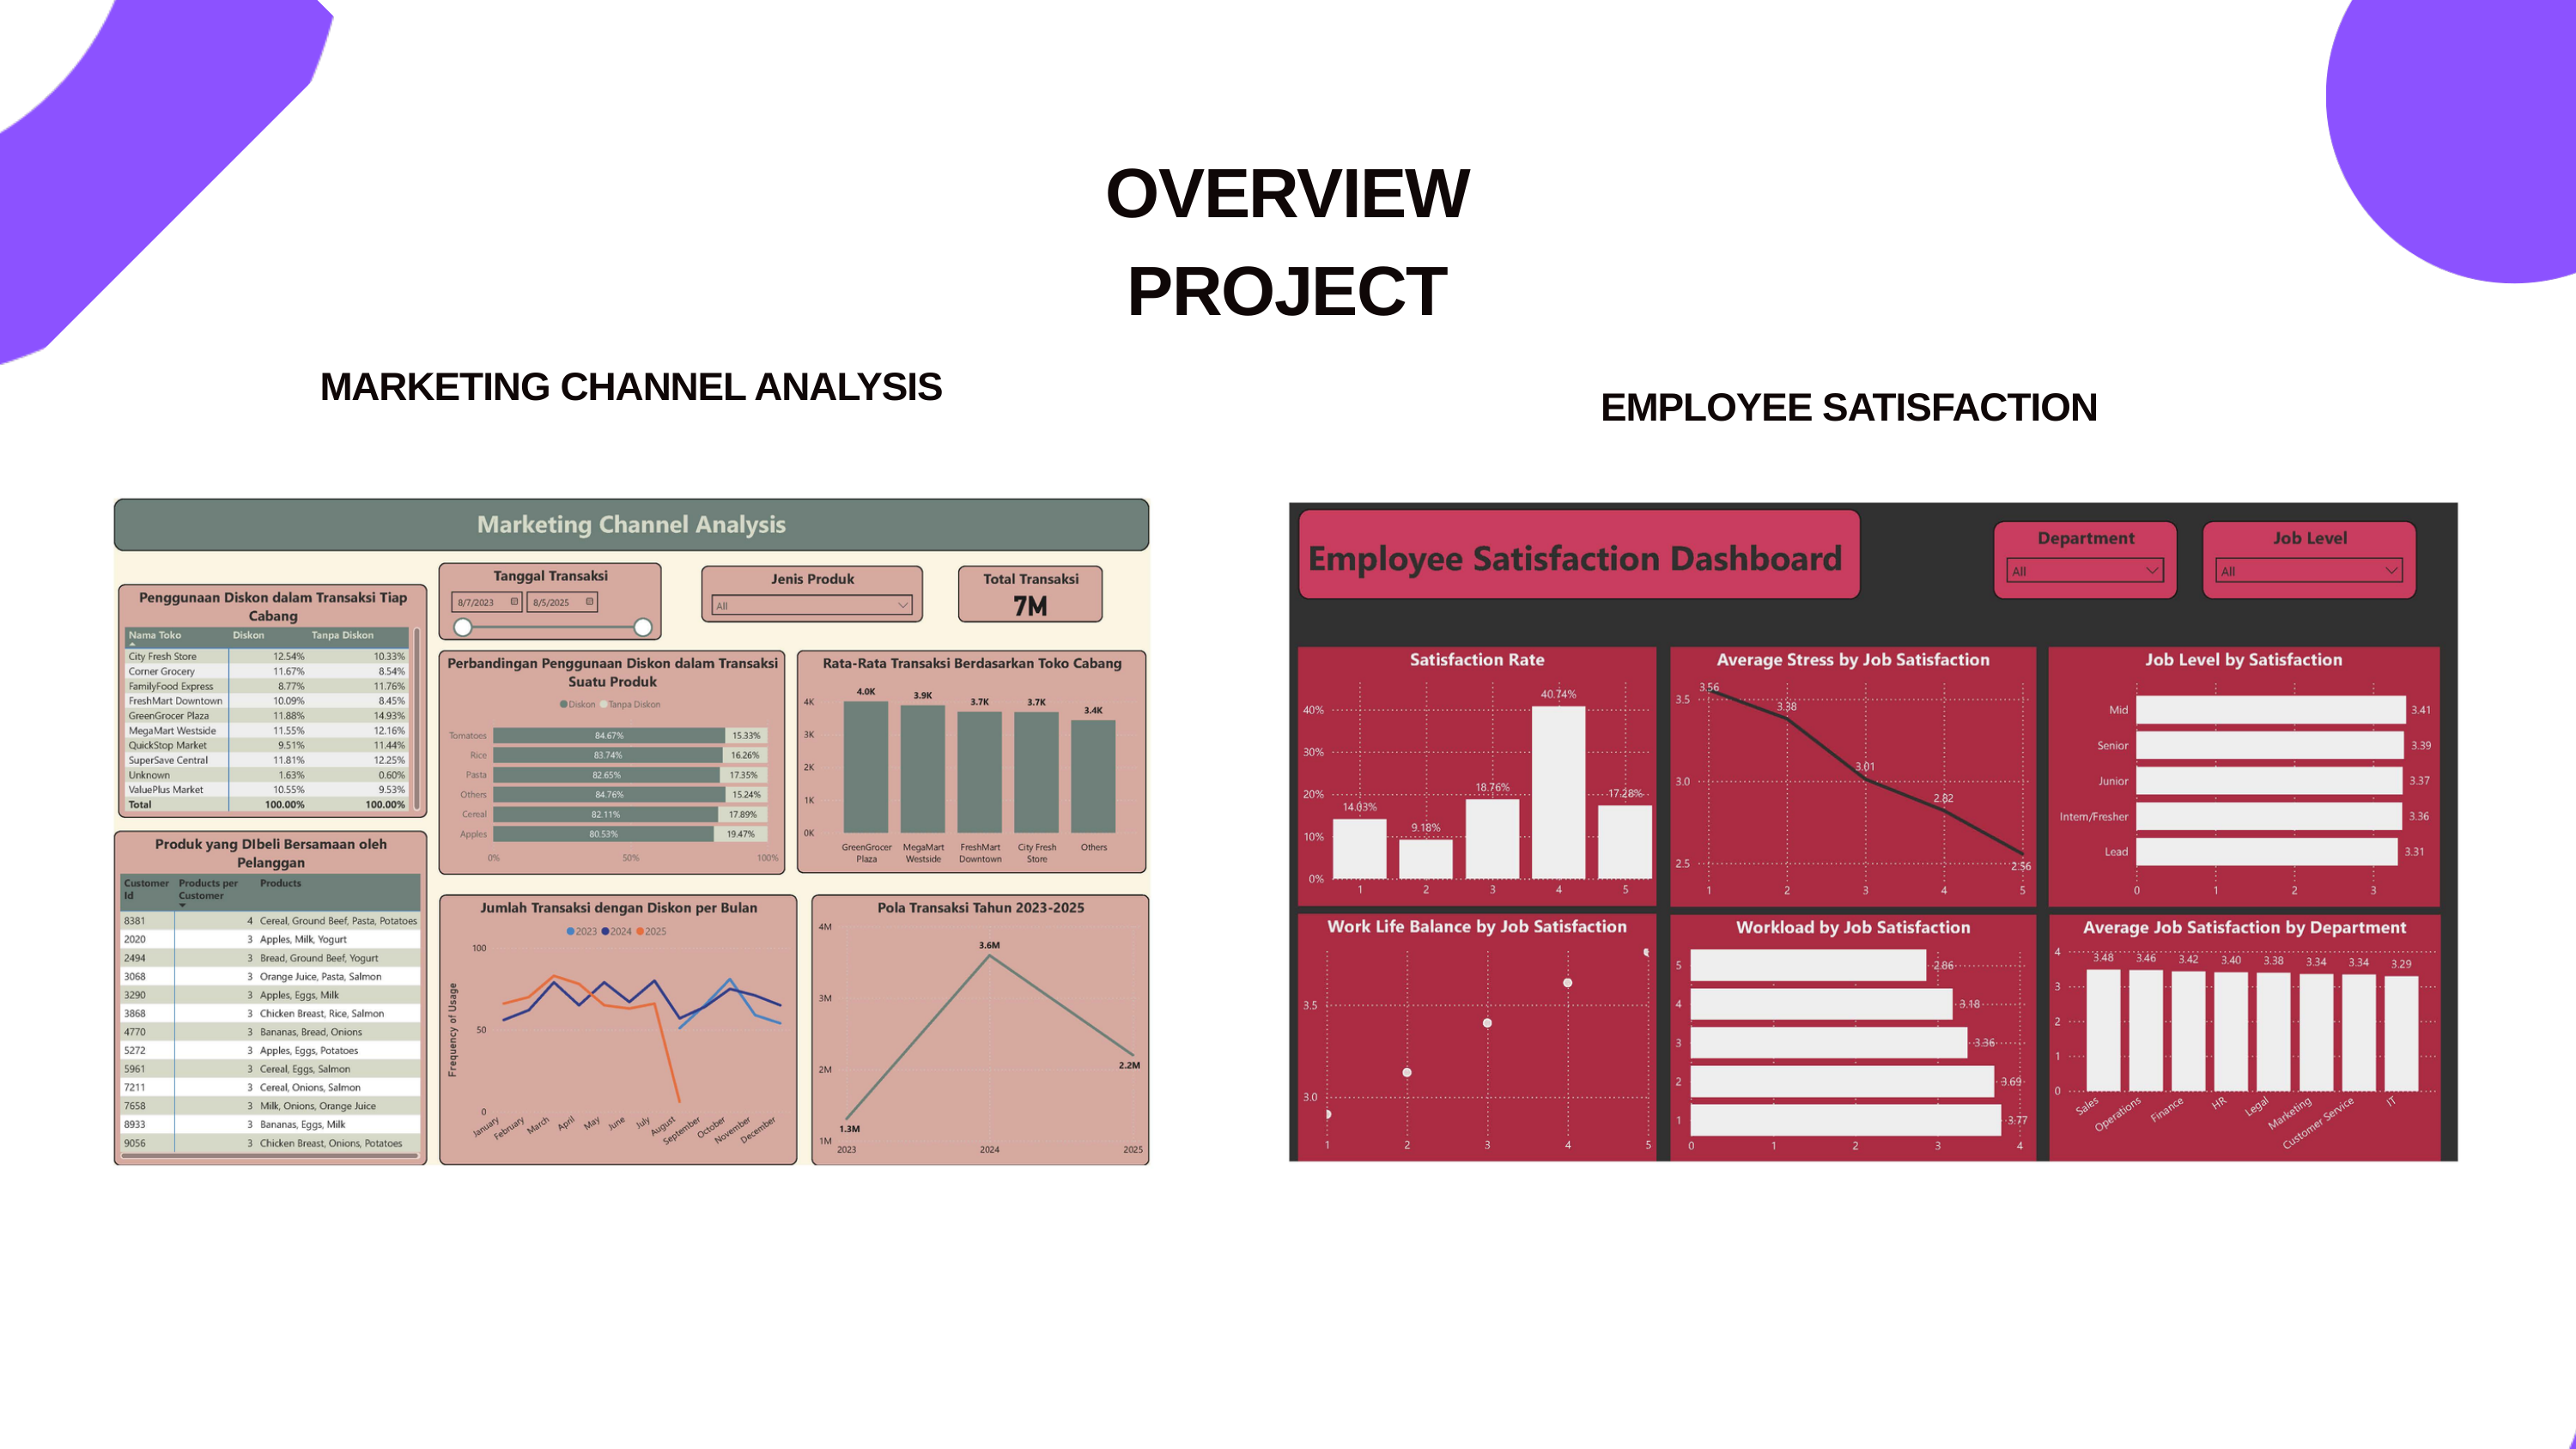

OVERVIEW PROJECT
MARKETING CHANNEL ANALYSIS
EMPLOYEE SATISFACTION